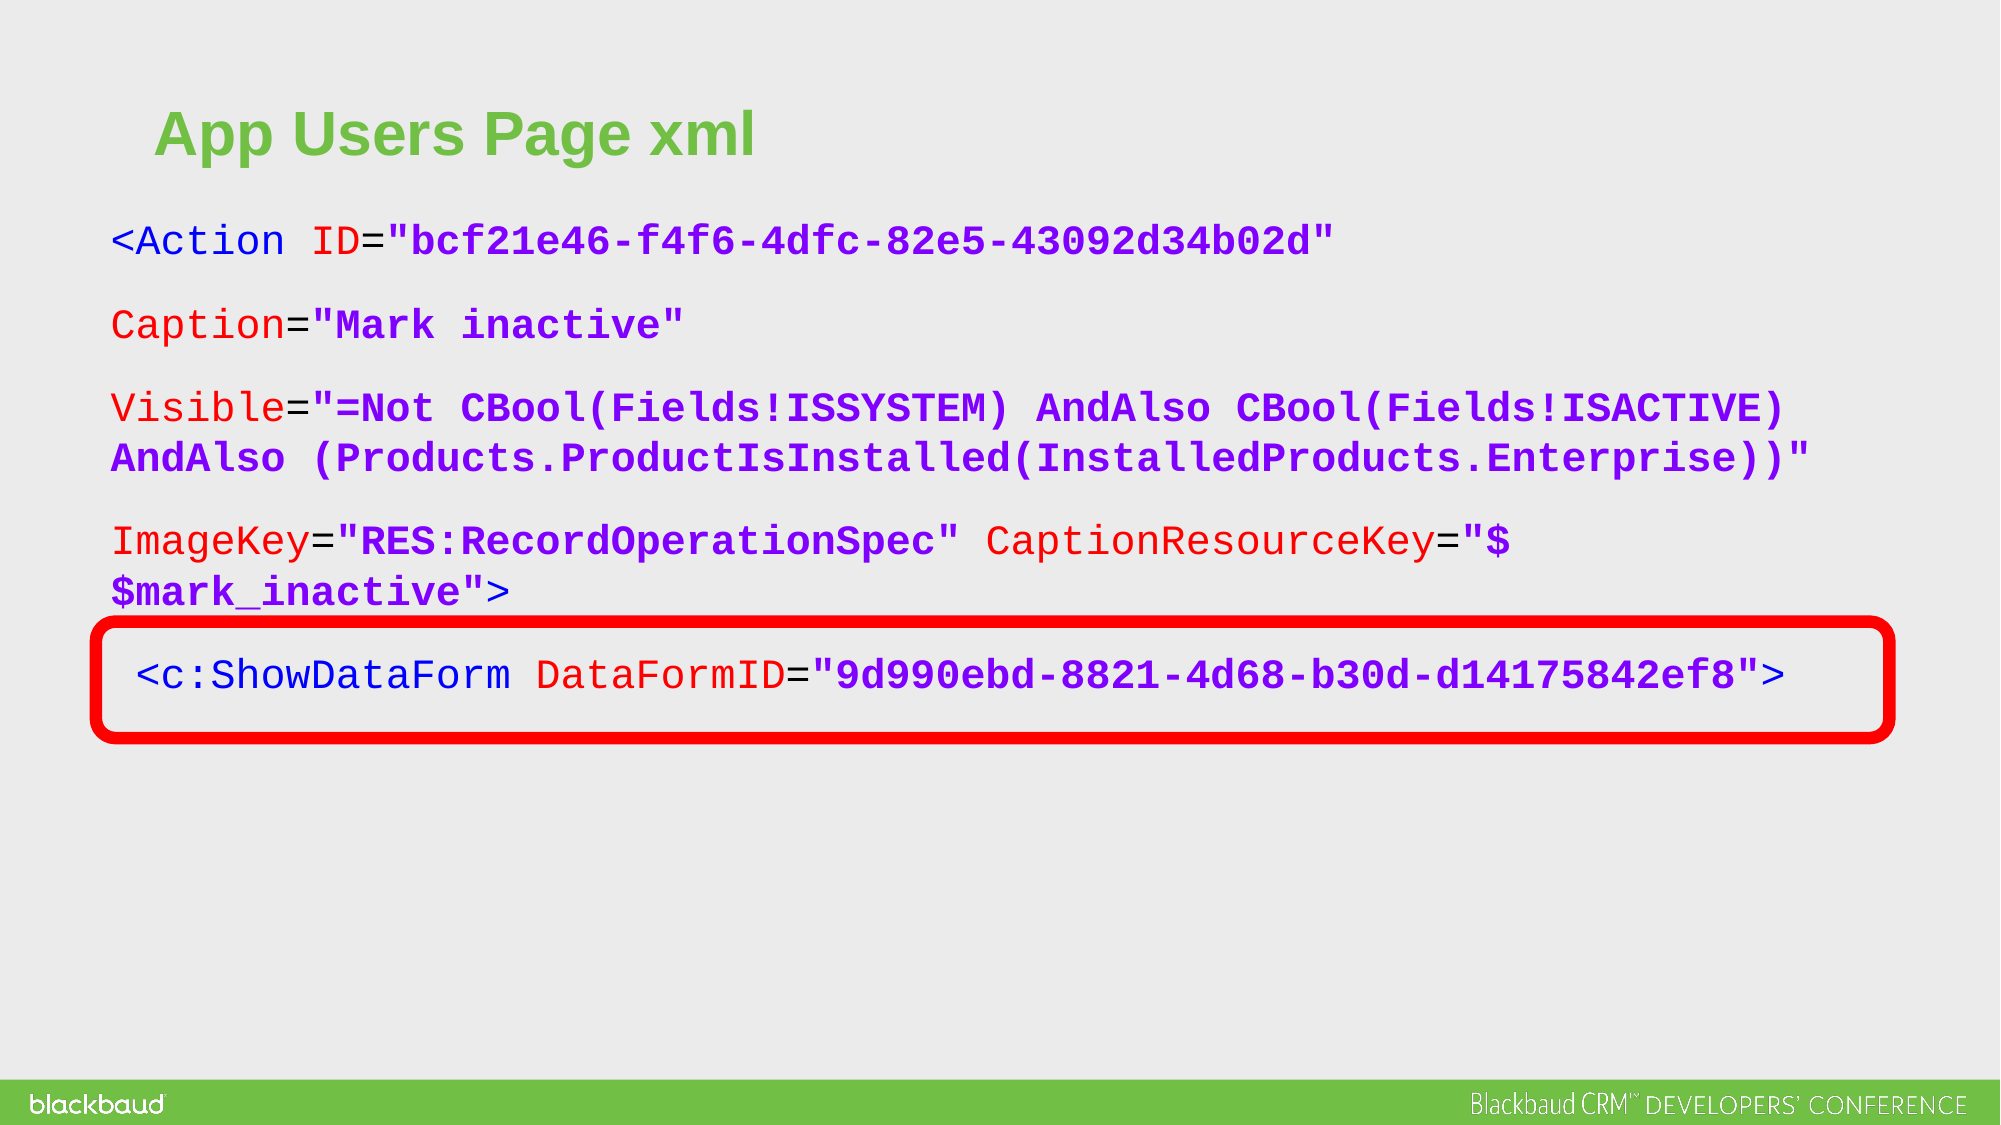

App Users Page xml
<Action ID="bcf21e46-f4f6-4dfc-82e5-43092d34b02d"
Caption="Mark inactive"
Visible="=Not CBool(Fields!ISSYSTEM) AndAlso CBool(Fields!ISACTIVE) AndAlso (Products.ProductIsInstalled(InstalledProducts.Enterprise))"
ImageKey="RES:RecordOperationSpec" CaptionResourceKey="$$mark_inactive">
 <c:ShowDataForm DataFormID="9d990ebd-8821-4d68-b30d-d14175842ef8">